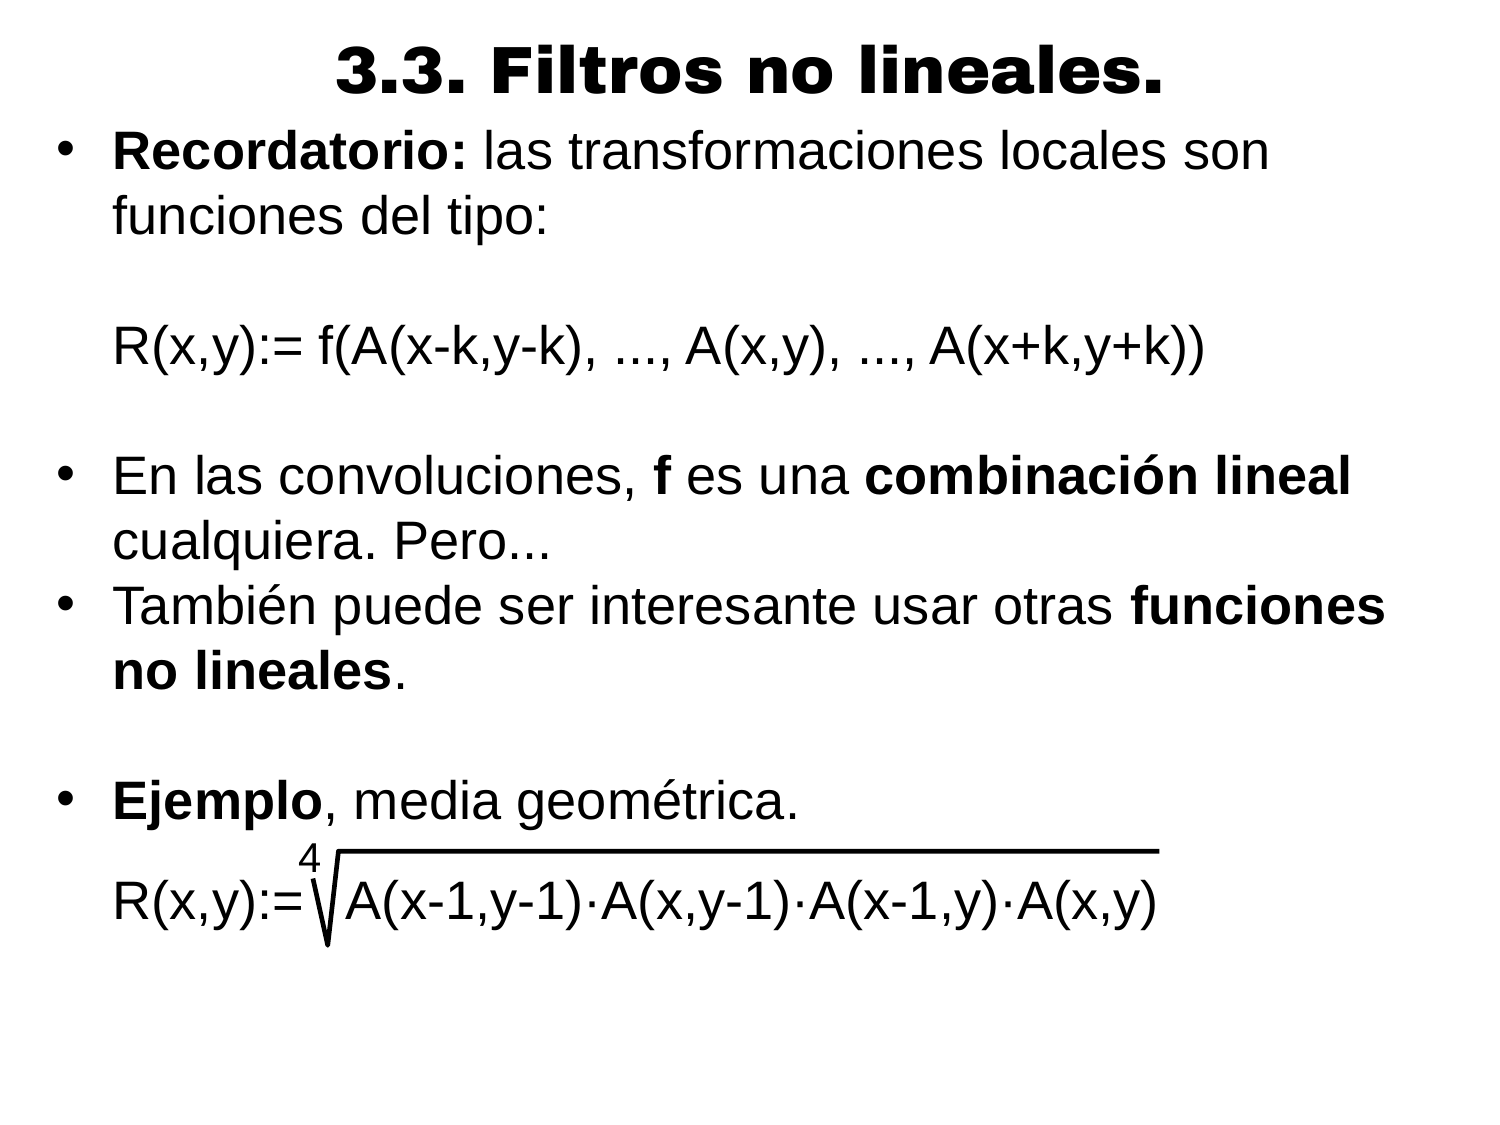

# 3.3. Filtros no lineales.
Recordatorio: las transformaciones locales son funciones del tipo:

	R(x,y):= f(A(x-k,y-k), ..., A(x,y), ..., A(x+k,y+k))

En las convoluciones, f es una combinación lineal cualquiera. Pero...
También puede ser interesante usar otras funciones no lineales.

Ejemplo, media geométrica.

	R(x,y):=   A(x-1,y-1)·A(x,y-1)·A(x-1,y)·A(x,y)
4